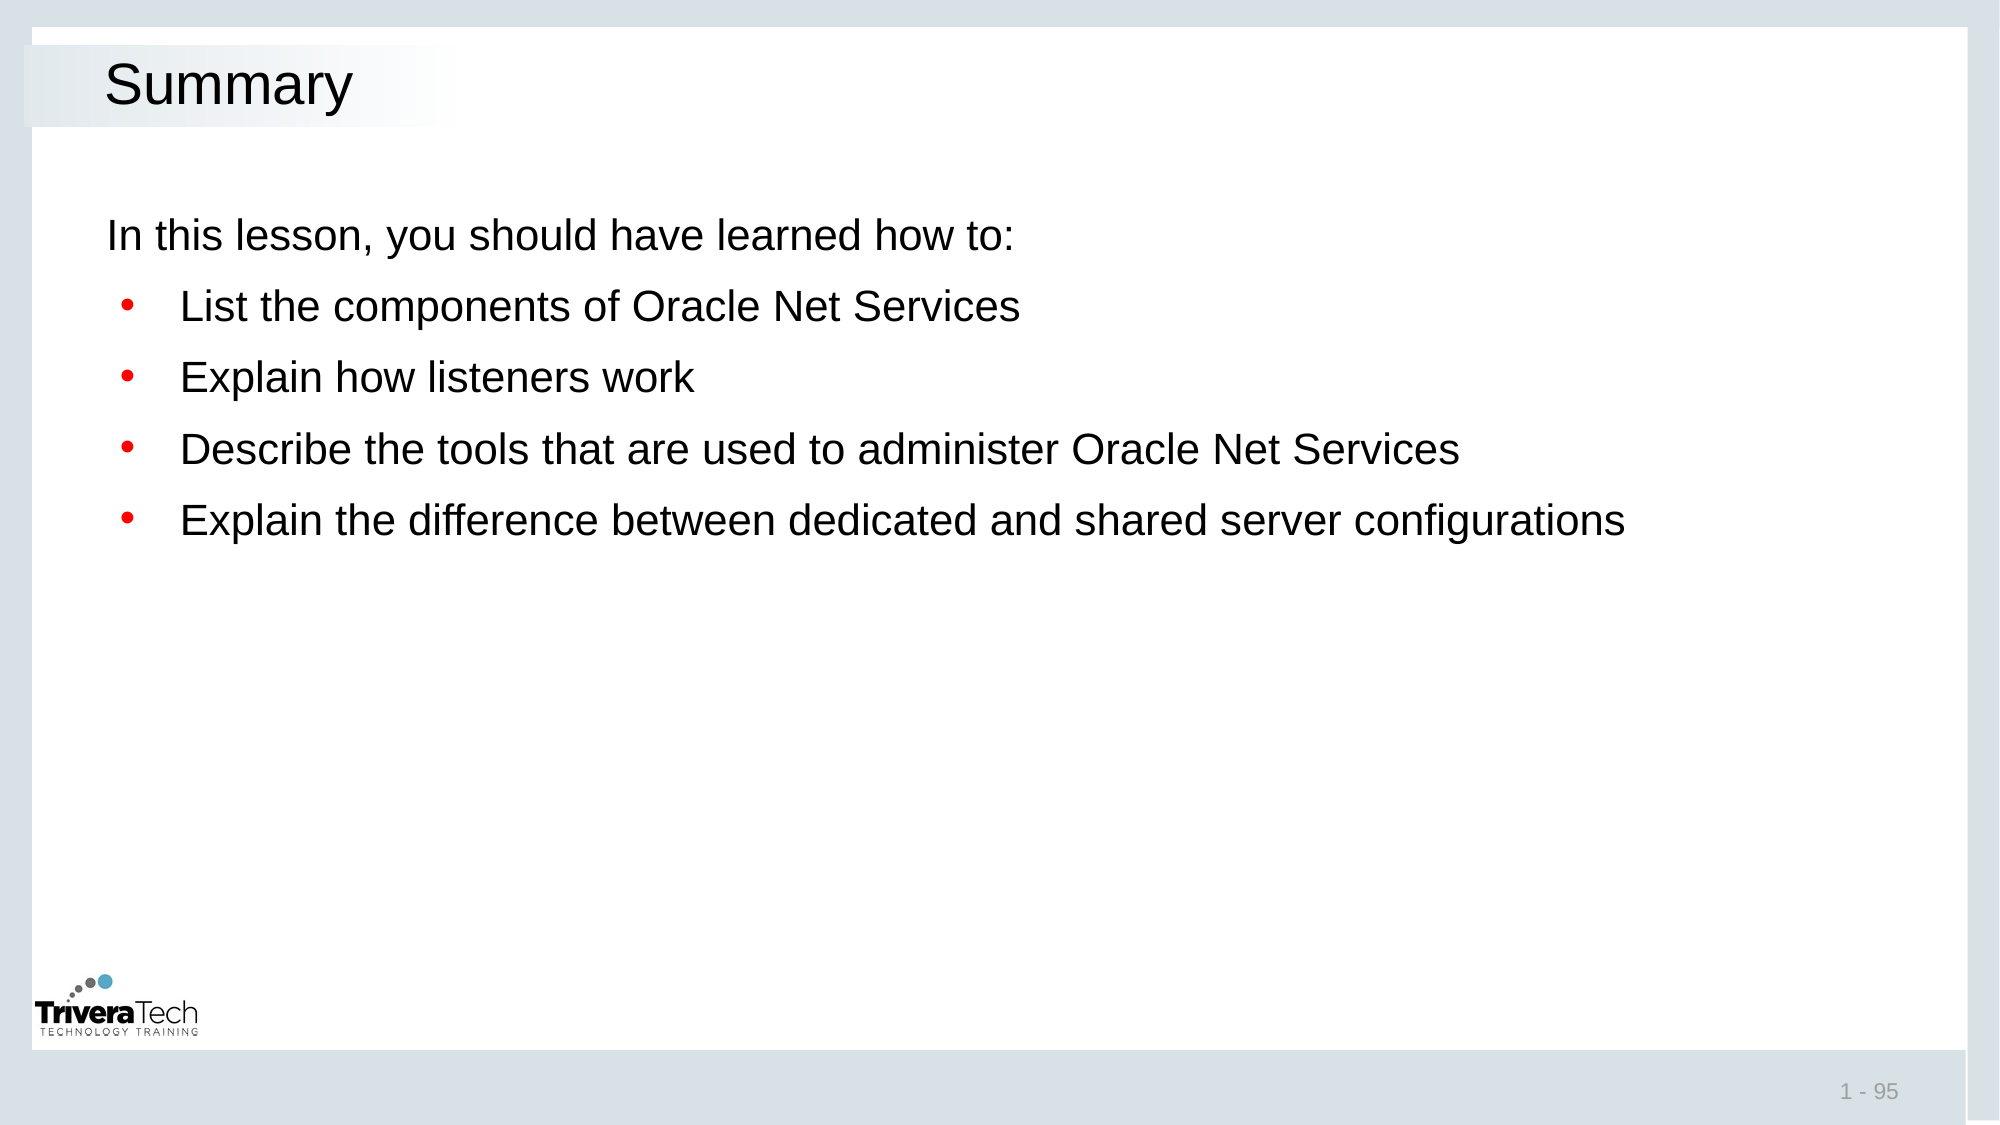

# Summary

In this lesson, you should have learned how to:
List the components of Oracle Net Services
Explain how listeners work
Describe the tools that are used to administer Oracle Net Services
Explain the difference between dedicated and shared server configurations